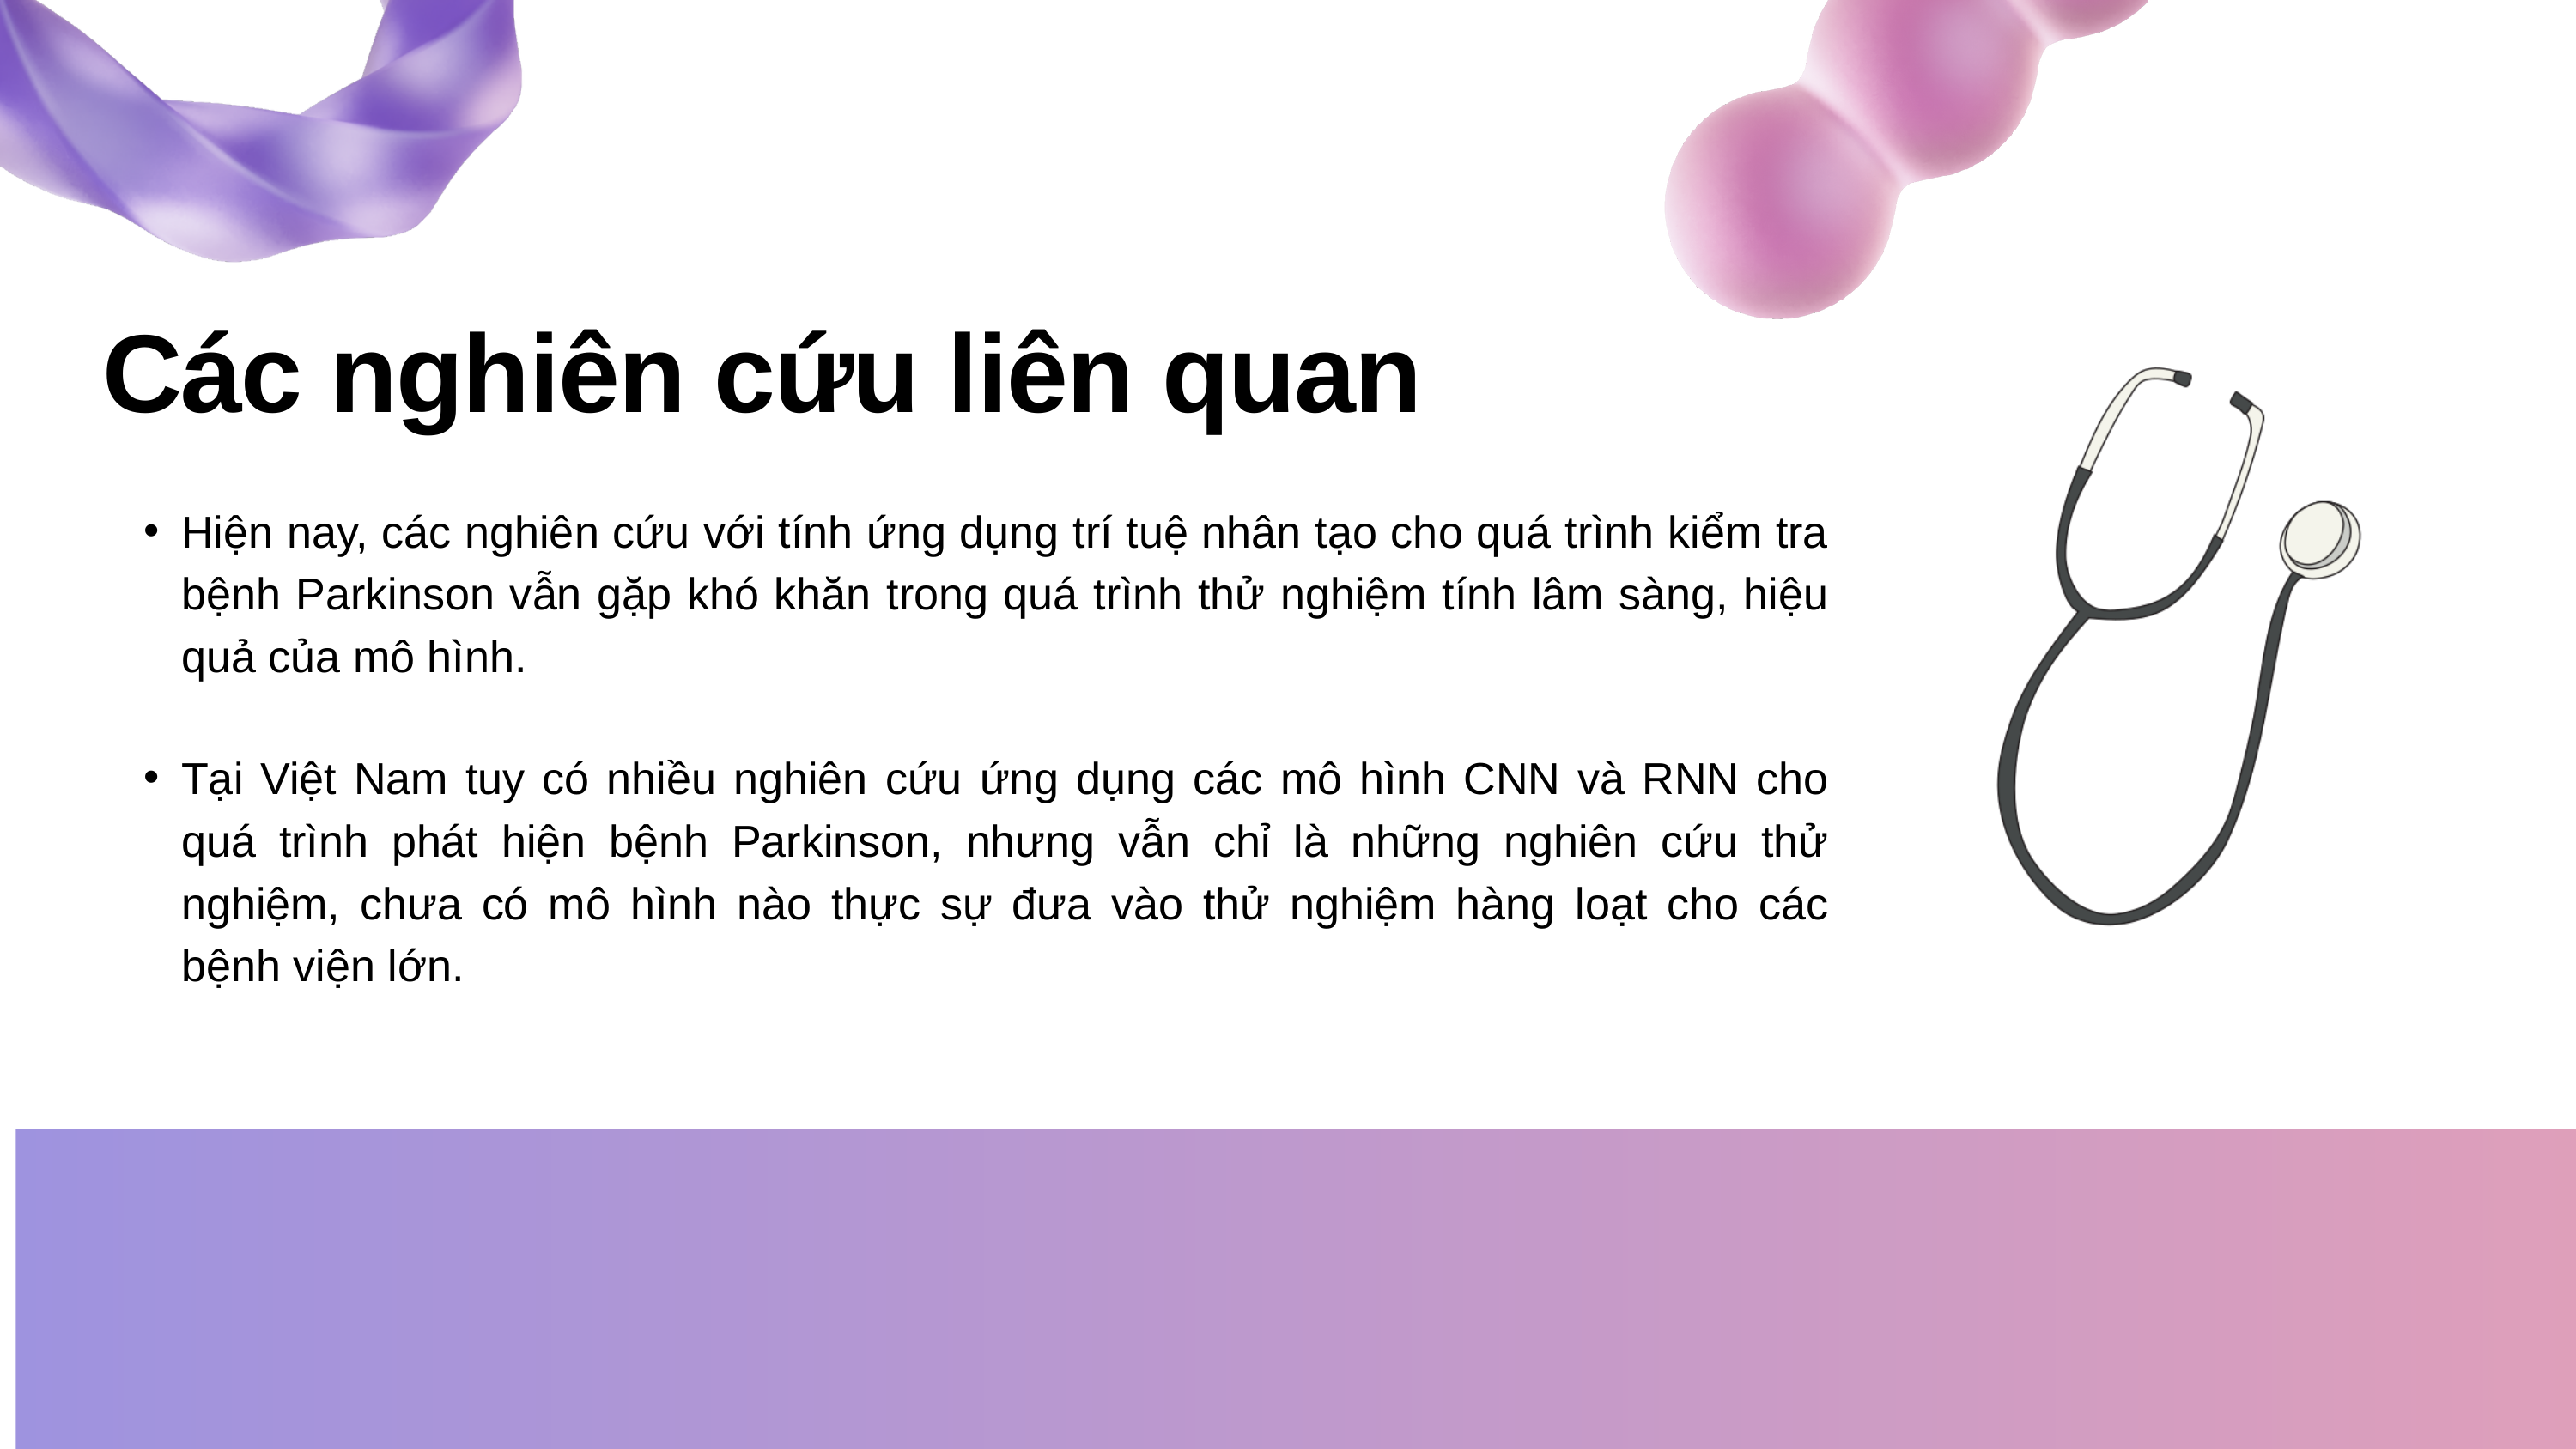

Các nghiên cứu liên quan

Hiện nay, các nghiên cứu với tính ứng dụng trí tuệ nhân tạo cho quá trình kiểm tra bệnh Parkinson vẫn gặp khó khăn trong quá trình thử nghiệm tính lâm sàng, hiệu quả của mô hình.
Tại Việt Nam tuy có nhiều nghiên cứu ứng dụng các mô hình CNN và RNN cho quá trình phát hiện bệnh Parkinson, nhưng vẫn chỉ là những nghiên cứu thử nghiệm, chưa có mô hình nào thực sự đưa vào thử nghiệm hàng loạt cho các bệnh viện lớn.